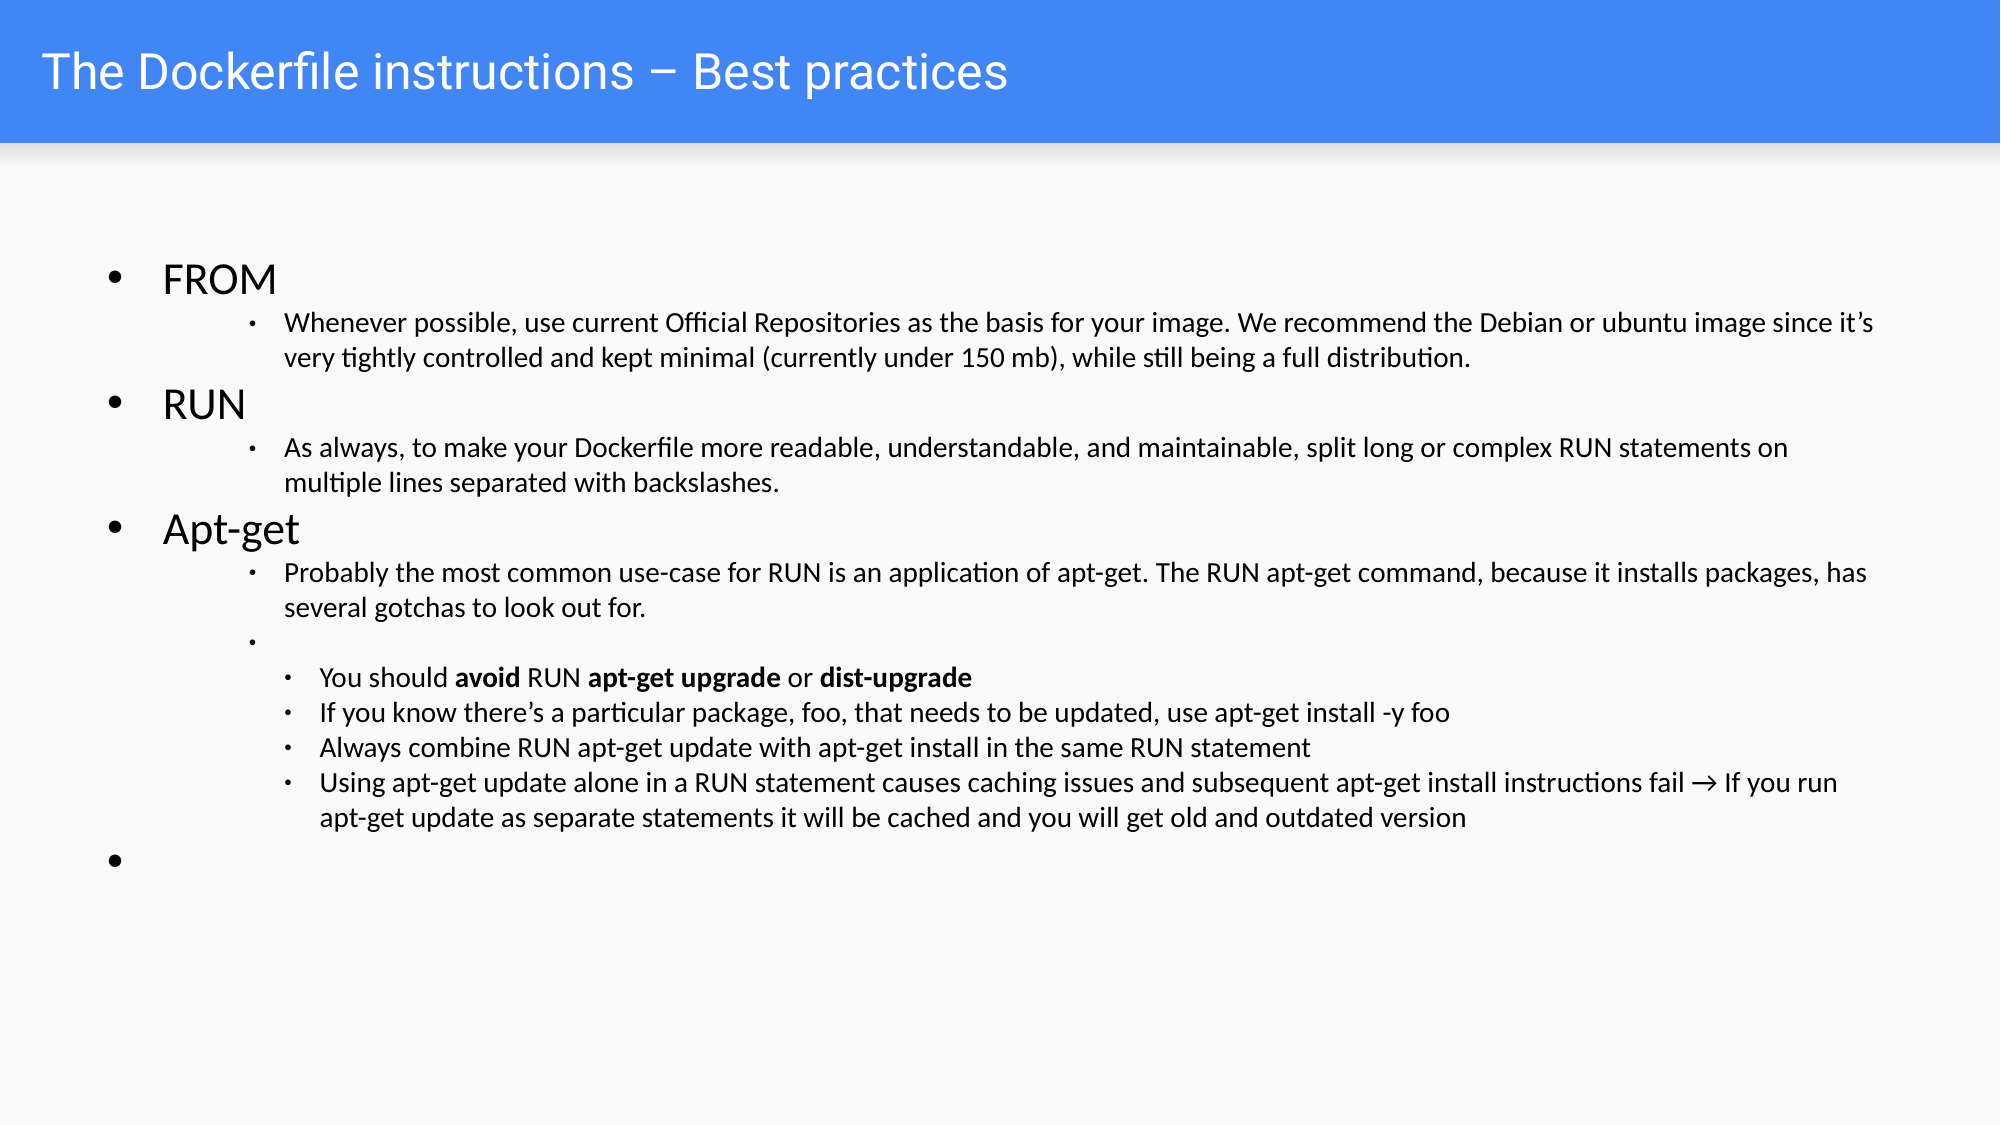

# The Dockerfile instructions – Best practices
FROM
Whenever possible, use current Official Repositories as the basis for your image. We recommend the Debian or ubuntu image since it’s very tightly controlled and kept minimal (currently under 150 mb), while still being a full distribution.
RUN
As always, to make your Dockerfile more readable, understandable, and maintainable, split long or complex RUN statements on multiple lines separated with backslashes.
Apt-get
Probably the most common use-case for RUN is an application of apt-get. The RUN apt-get command, because it installs packages, has several gotchas to look out for.

You should avoid RUN apt-get upgrade or dist-upgrade
If you know there’s a particular package, foo, that needs to be updated, use apt-get install -y foo
Always combine RUN apt-get update with apt-get install in the same RUN statement
Using apt-get update alone in a RUN statement causes caching issues and subsequent apt-get install instructions fail → If you run apt-get update as separate statements it will be cached and you will get old and outdated version